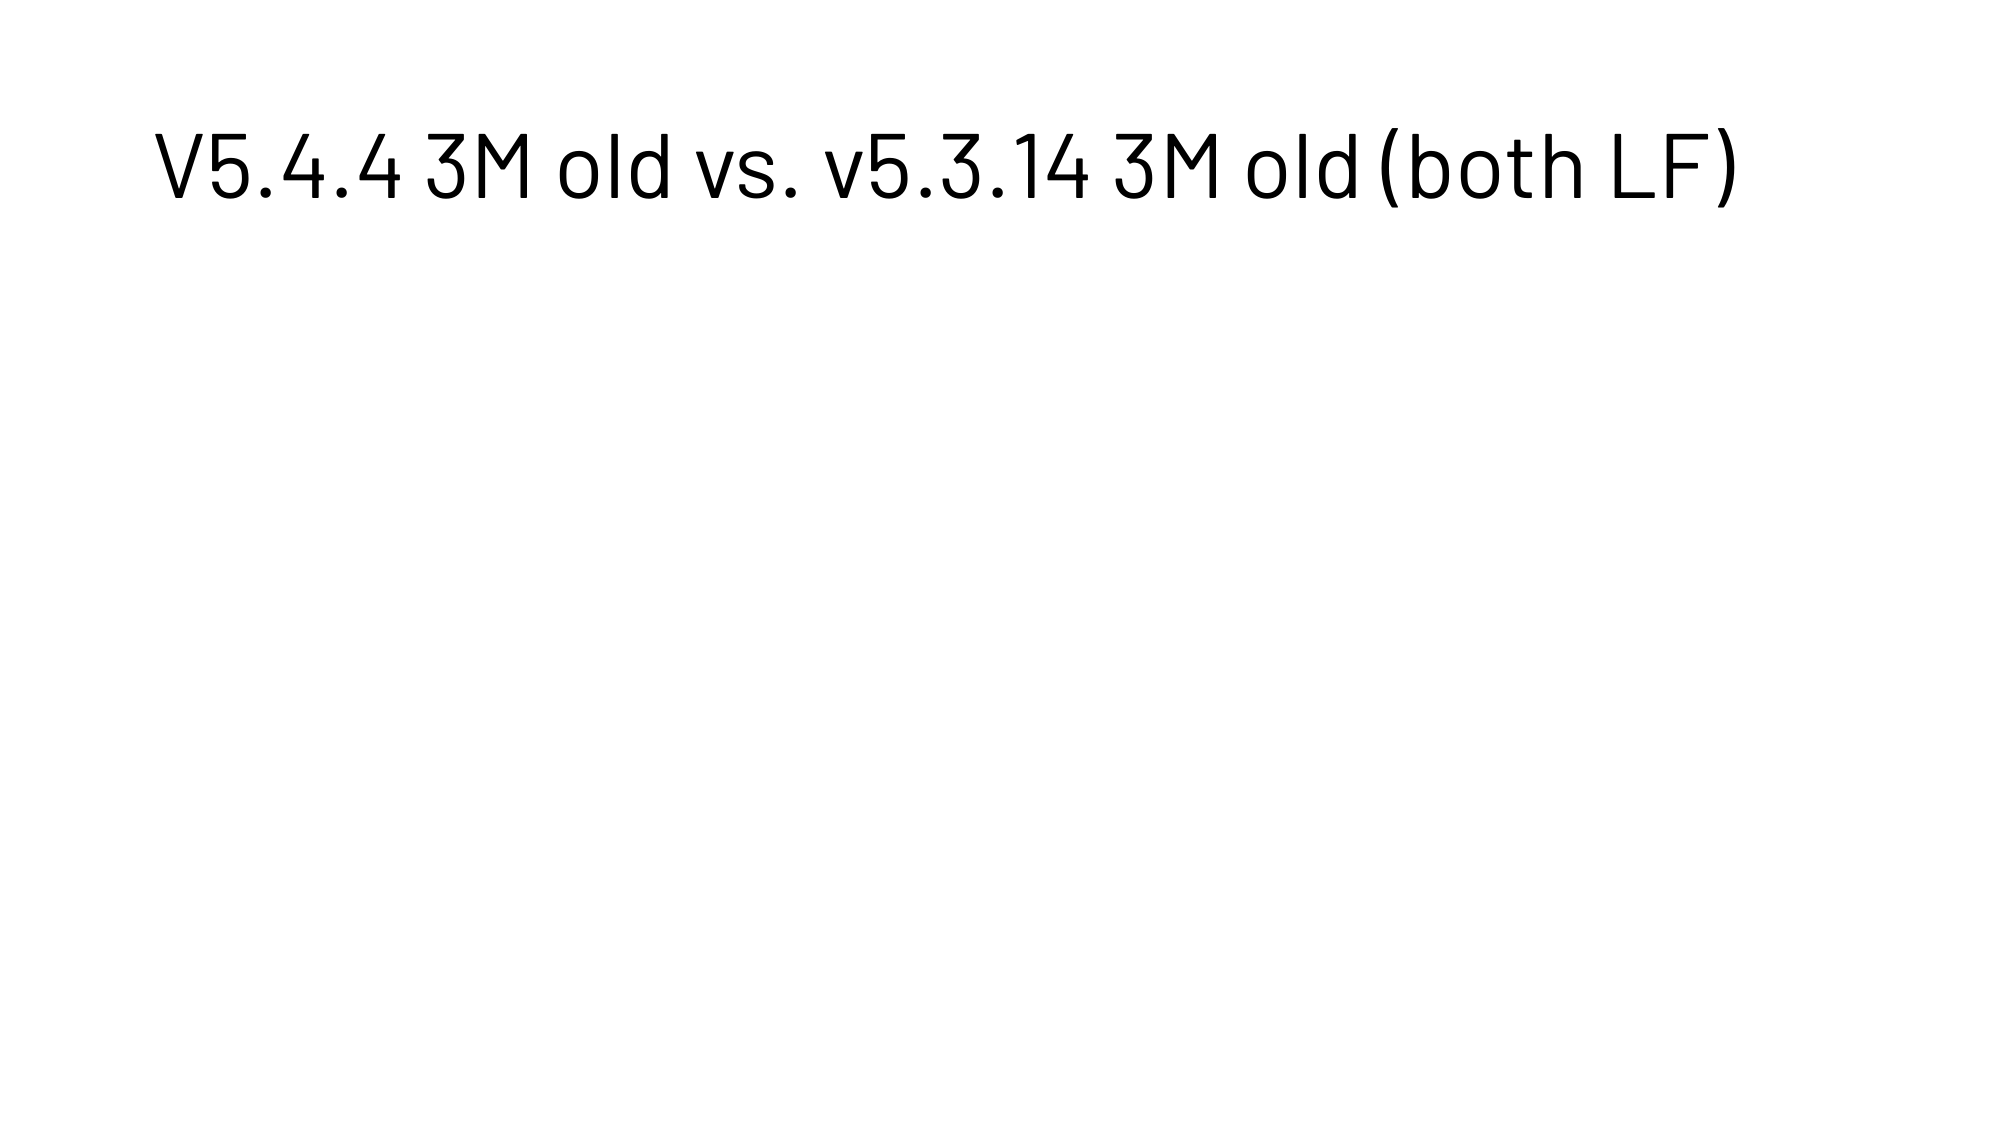

# V5.4.4 3M old vs. v5.3.14 3M old (both LF)